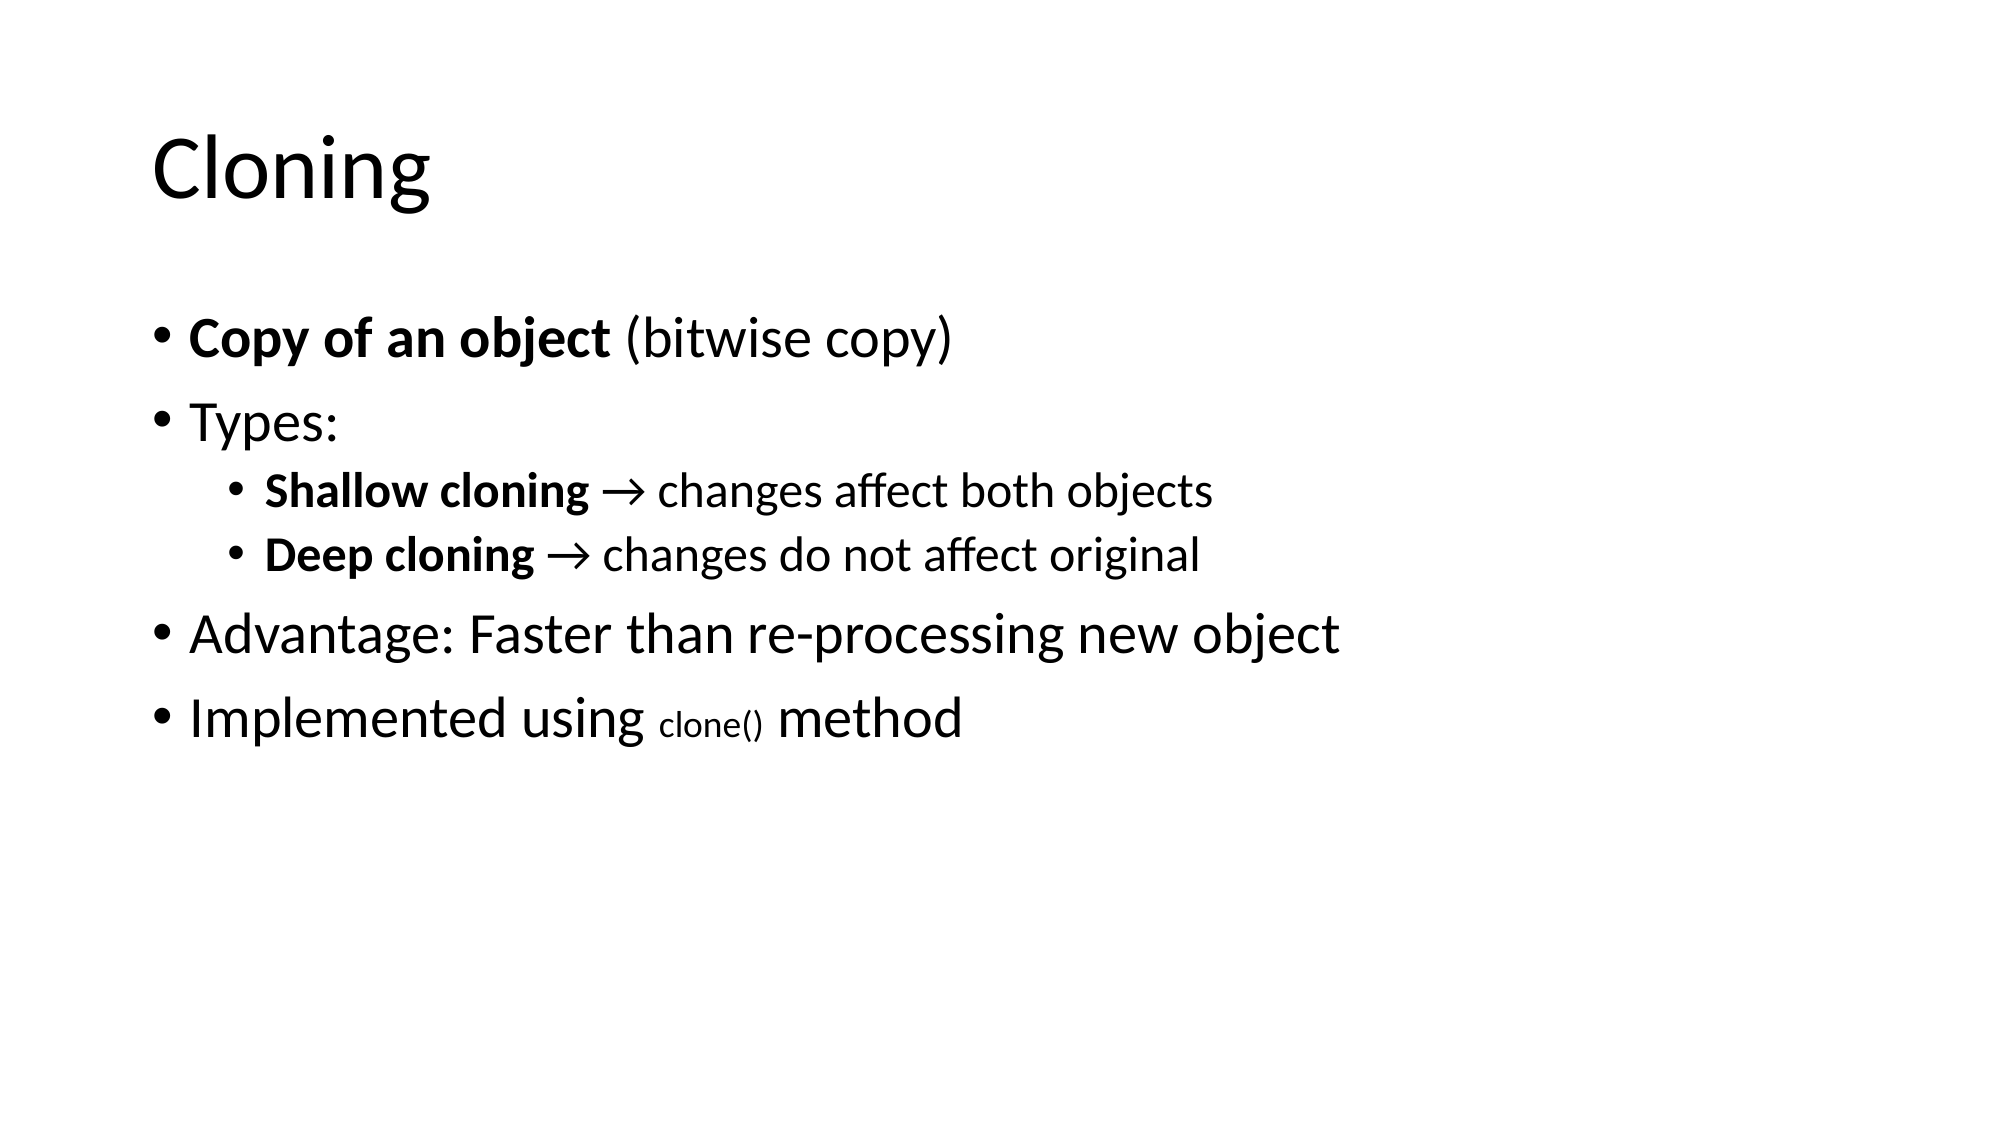

# Cloning
Copy of an object (bitwise copy)
Types:
Shallow cloning → changes affect both objects
Deep cloning → changes do not affect original
Advantage: Faster than re-processing new object
Implemented using clone() method